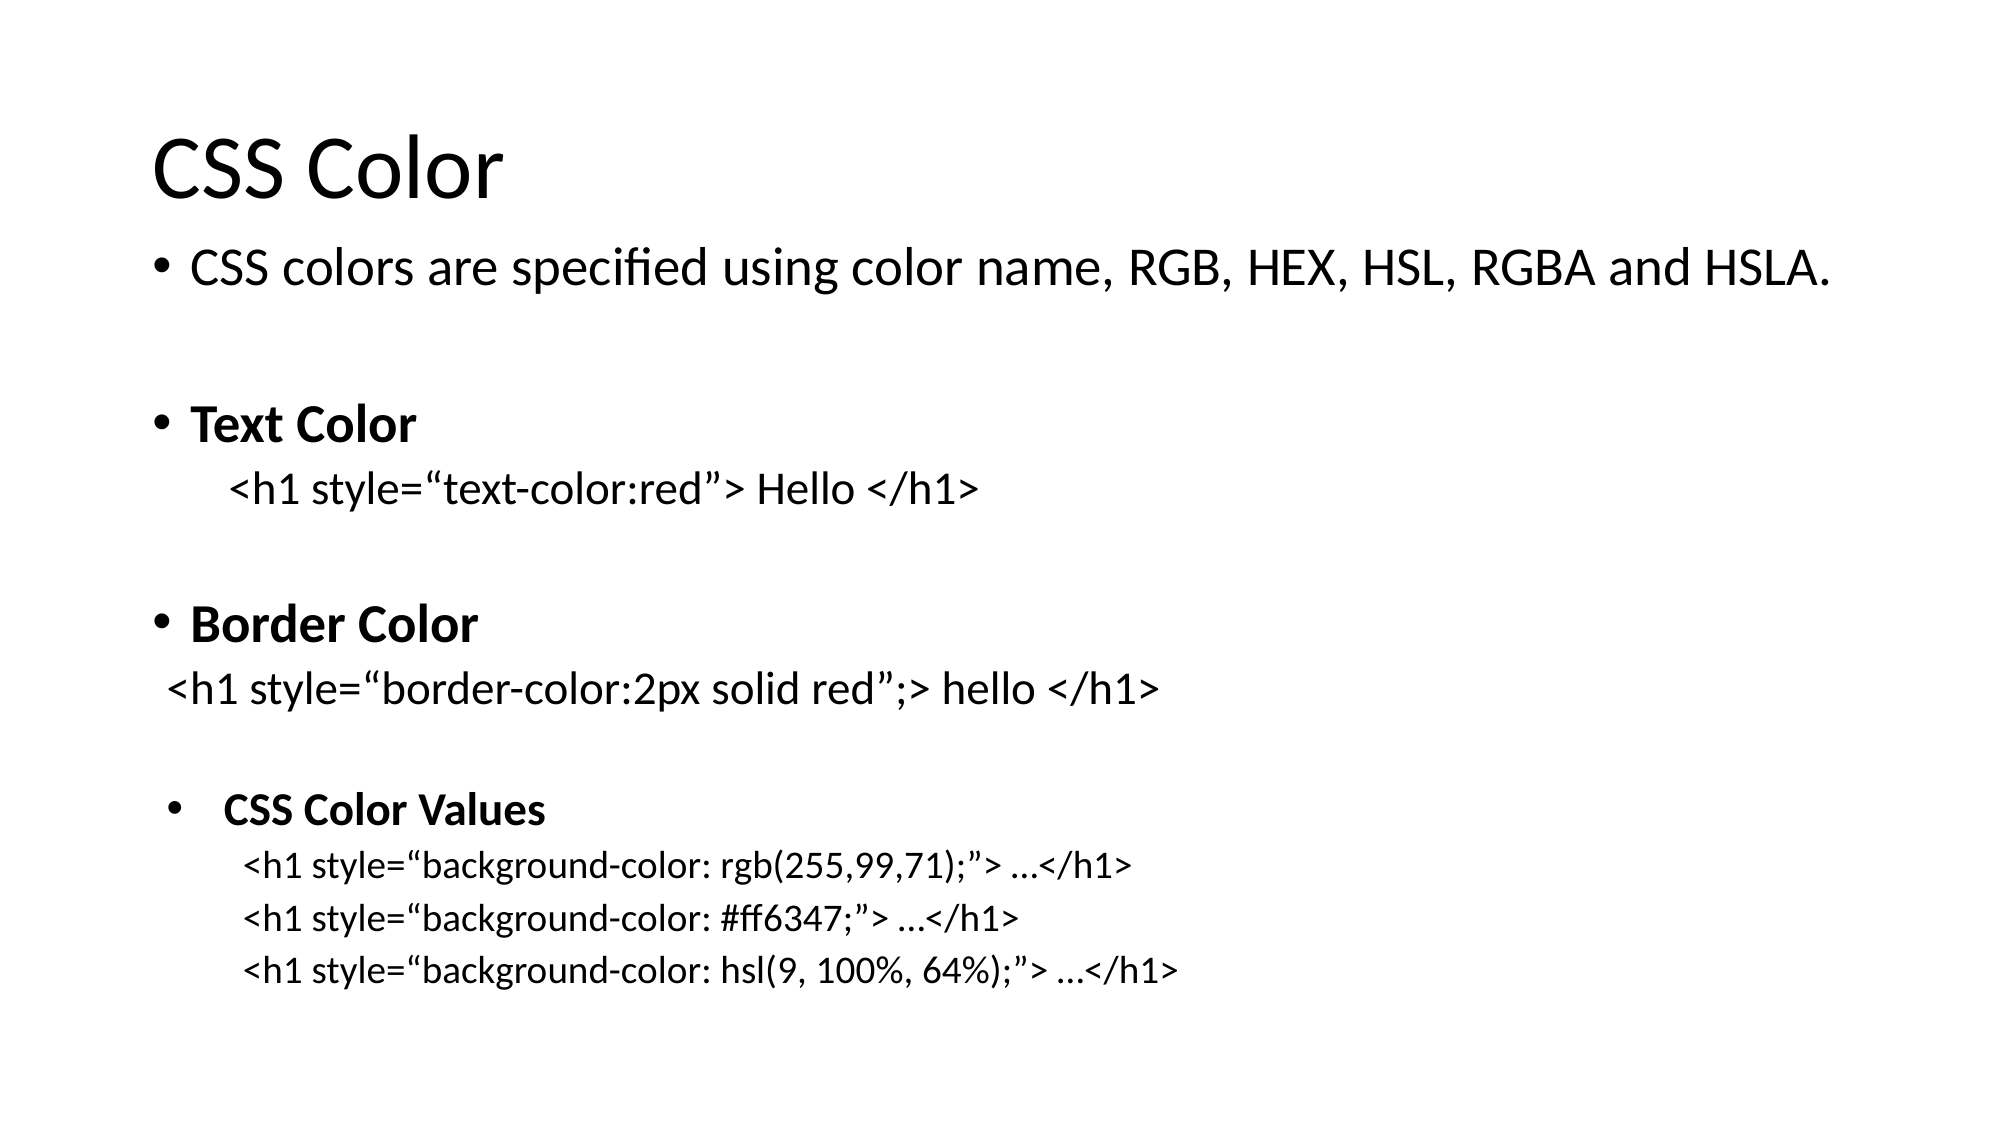

# CSS Color
CSS colors are specified using color name, RGB, HEX, HSL, RGBA and HSLA.

Text Color
<h1 style=“text-color:red”> Hello </h1>

Border Color
	<h1 style=“border-color:2px solid red”;> hello </h1>

CSS Color Values
<h1 style=“background-color: rgb(255,99,71);”> …</h1>
<h1 style=“background-color: #ff6347;”> …</h1>
<h1 style=“background-color: hsl(9, 100%, 64%);”> …</h1>